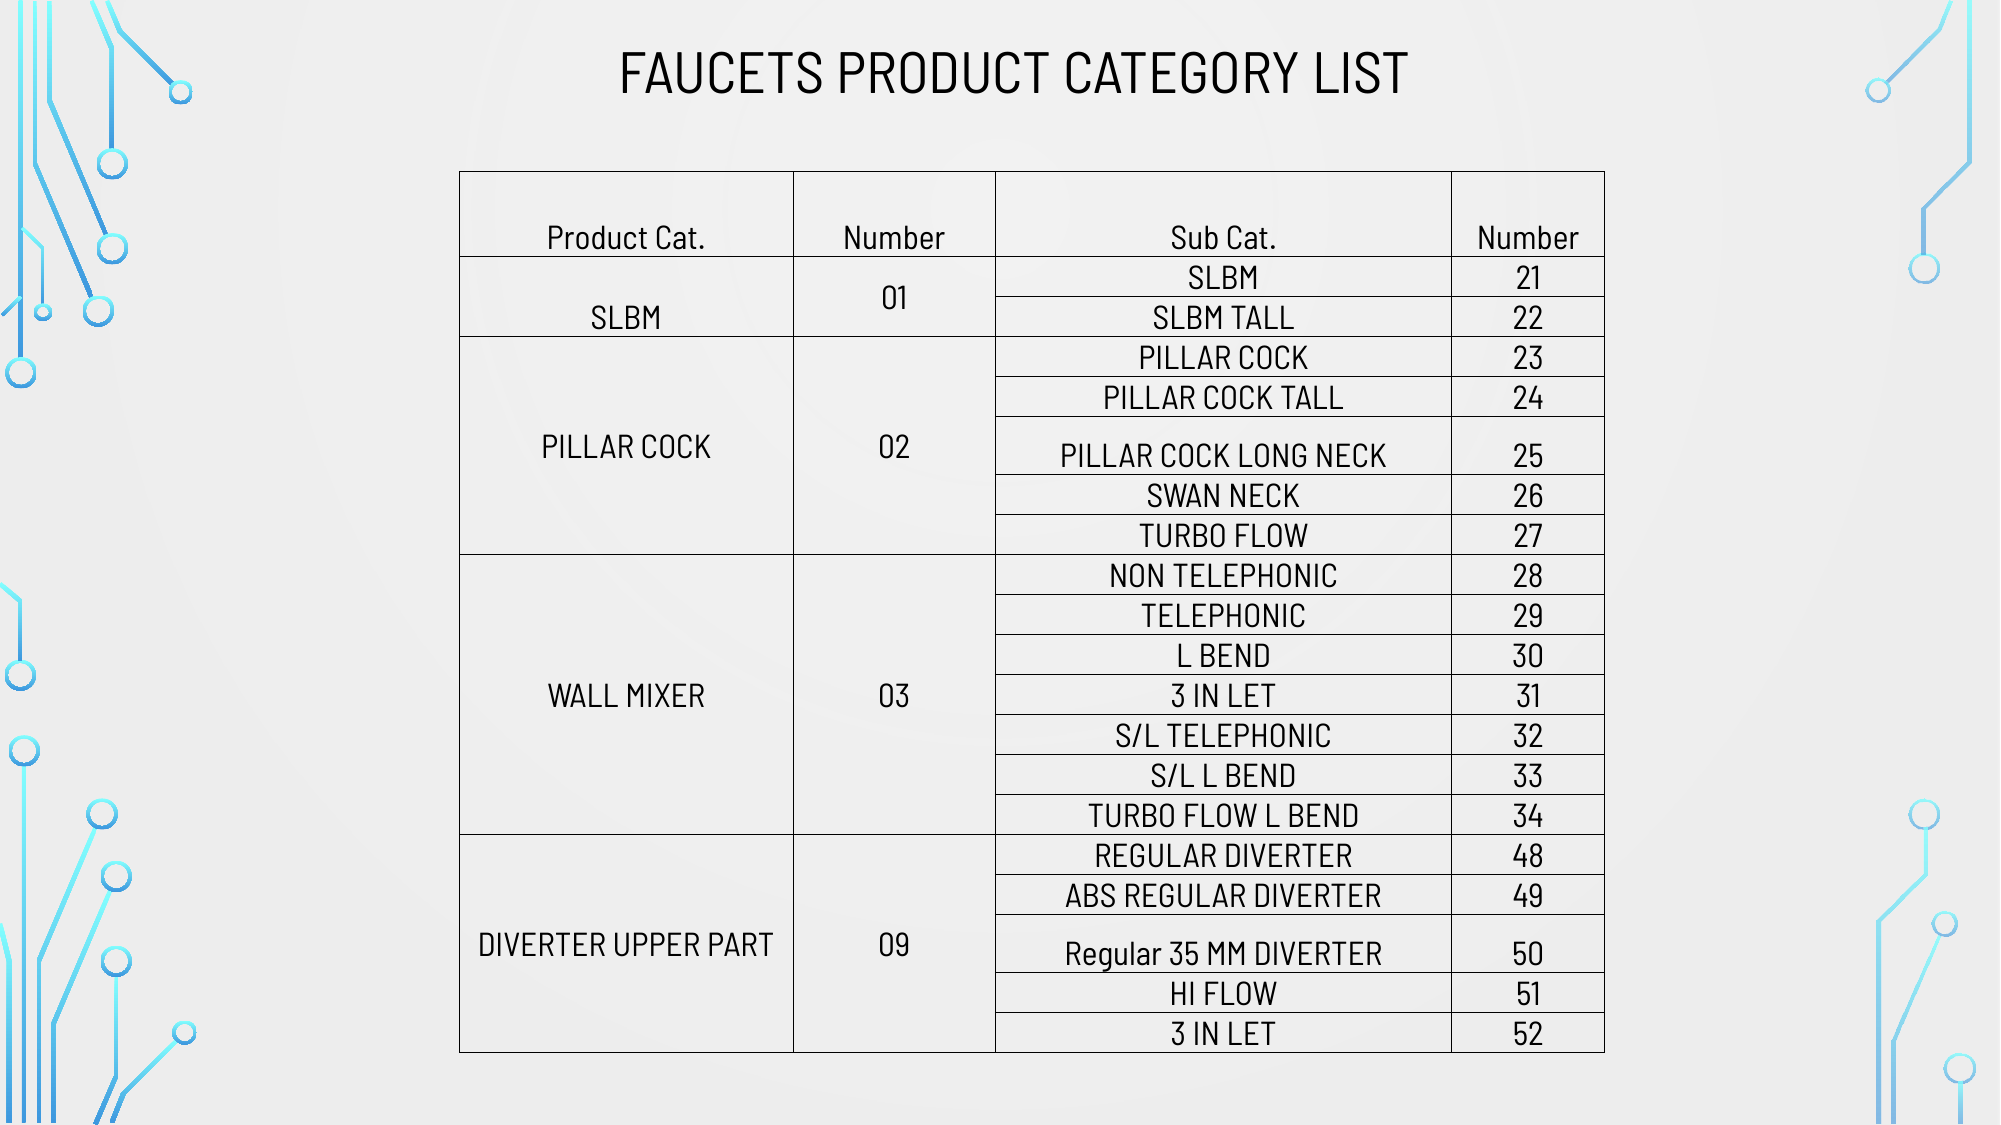

FAUCETS PRODUCT CATEGORY LIST
| Product Cat. | Number | Sub Cat. | Number |
| --- | --- | --- | --- |
| SLBM | 01 | SLBM | 21 |
|  |  | SLBM TALL | 22 |
| PILLAR COCK | 02 | PILLAR COCK | 23 |
|  |  | PILLAR COCK TALL | 24 |
|  |  | PILLAR COCK LONG NECK | 25 |
|  |  | SWAN NECK | 26 |
|  |  | TURBO FLOW | 27 |
| WALL MIXER | 03 | NON TELEPHONIC | 28 |
|  |  | TELEPHONIC | 29 |
|  |  | L BEND | 30 |
|  |  | 3 IN LET | 31 |
|  |  | S/L TELEPHONIC | 32 |
|  |  | S/L L BEND | 33 |
|  |  | TURBO FLOW L BEND | 34 |
| DIVERTER UPPER PART | 09 | REGULAR DIVERTER | 48 |
|  |  | ABS REGULAR DIVERTER | 49 |
|  |  | Regular 35 MM DIVERTER | 50 |
|  |  | HI FLOW | 51 |
|  |  | 3 IN LET | 52 |